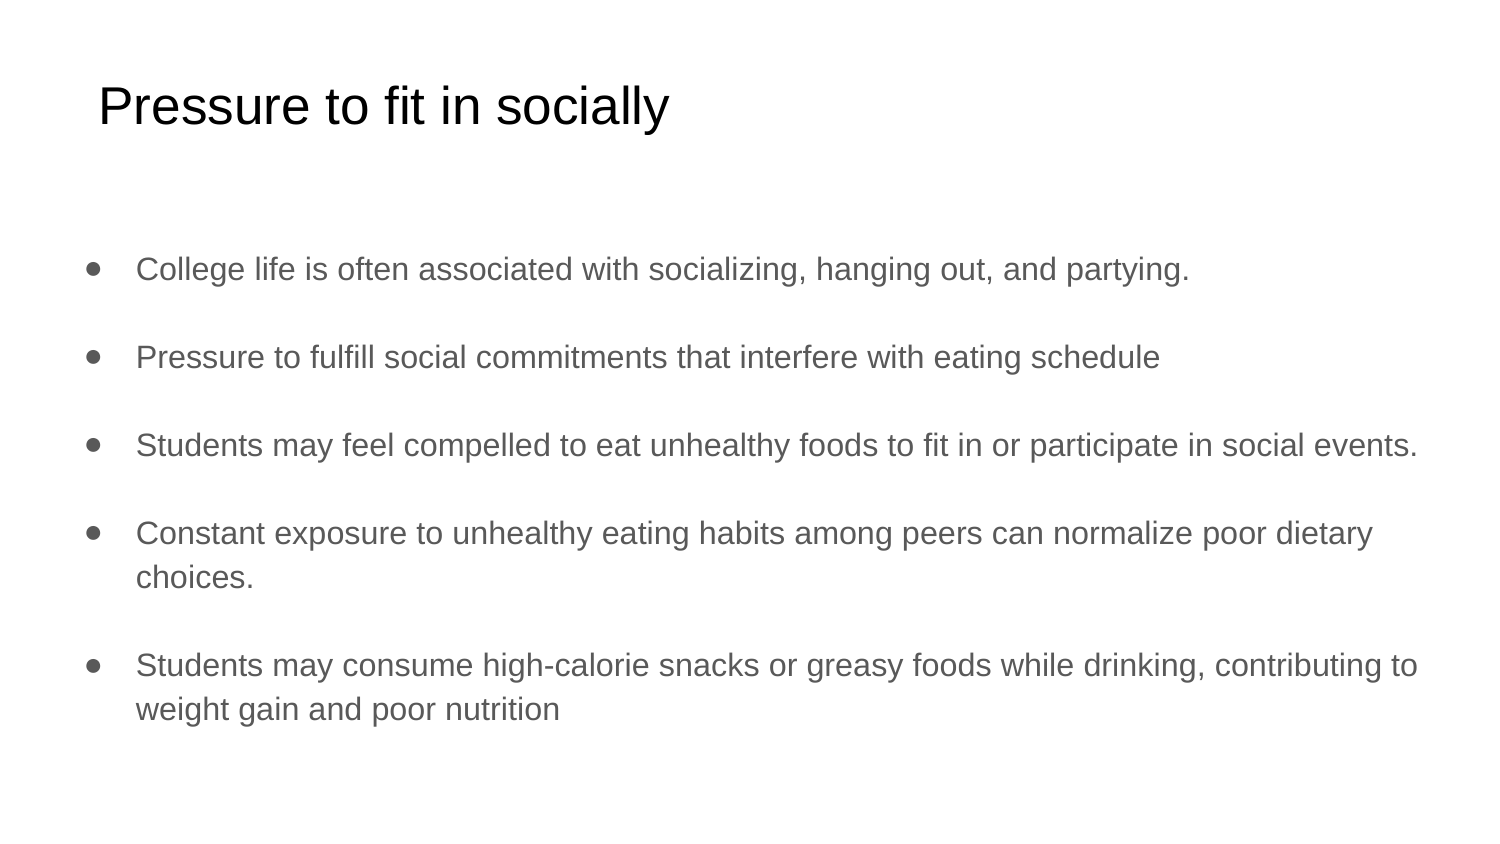

# Pressure to fit in socially

College life is often associated with socializing, hanging out, and partying.

Pressure to fulfill social commitments that interfere with eating schedule

Students may feel compelled to eat unhealthy foods to fit in or participate in social events.

Constant exposure to unhealthy eating habits among peers can normalize poor dietary choices.

Students may consume high-calorie snacks or greasy foods while drinking, contributing to weight gain and poor nutrition